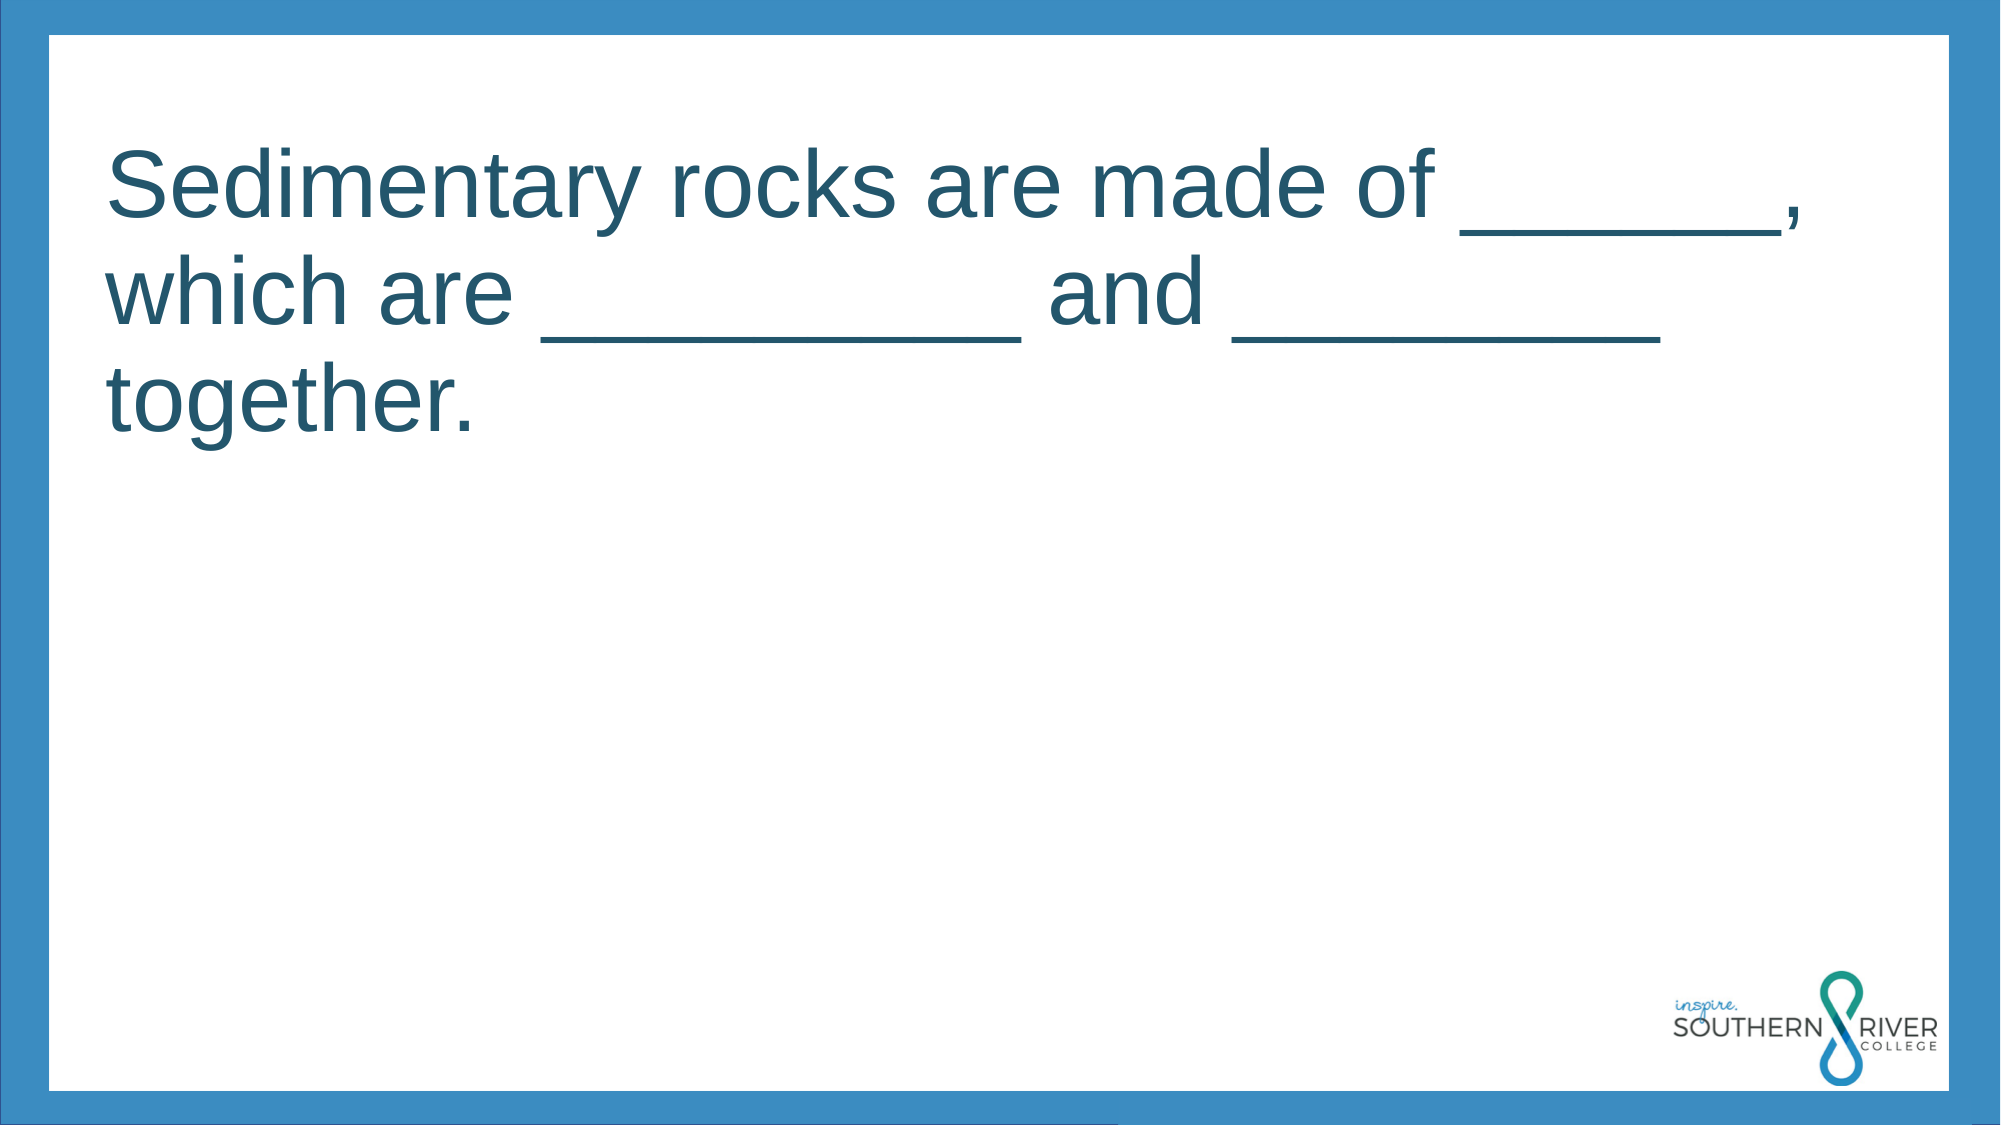

Sedimentary rocks are made of ______, which are _________ and ________ together.